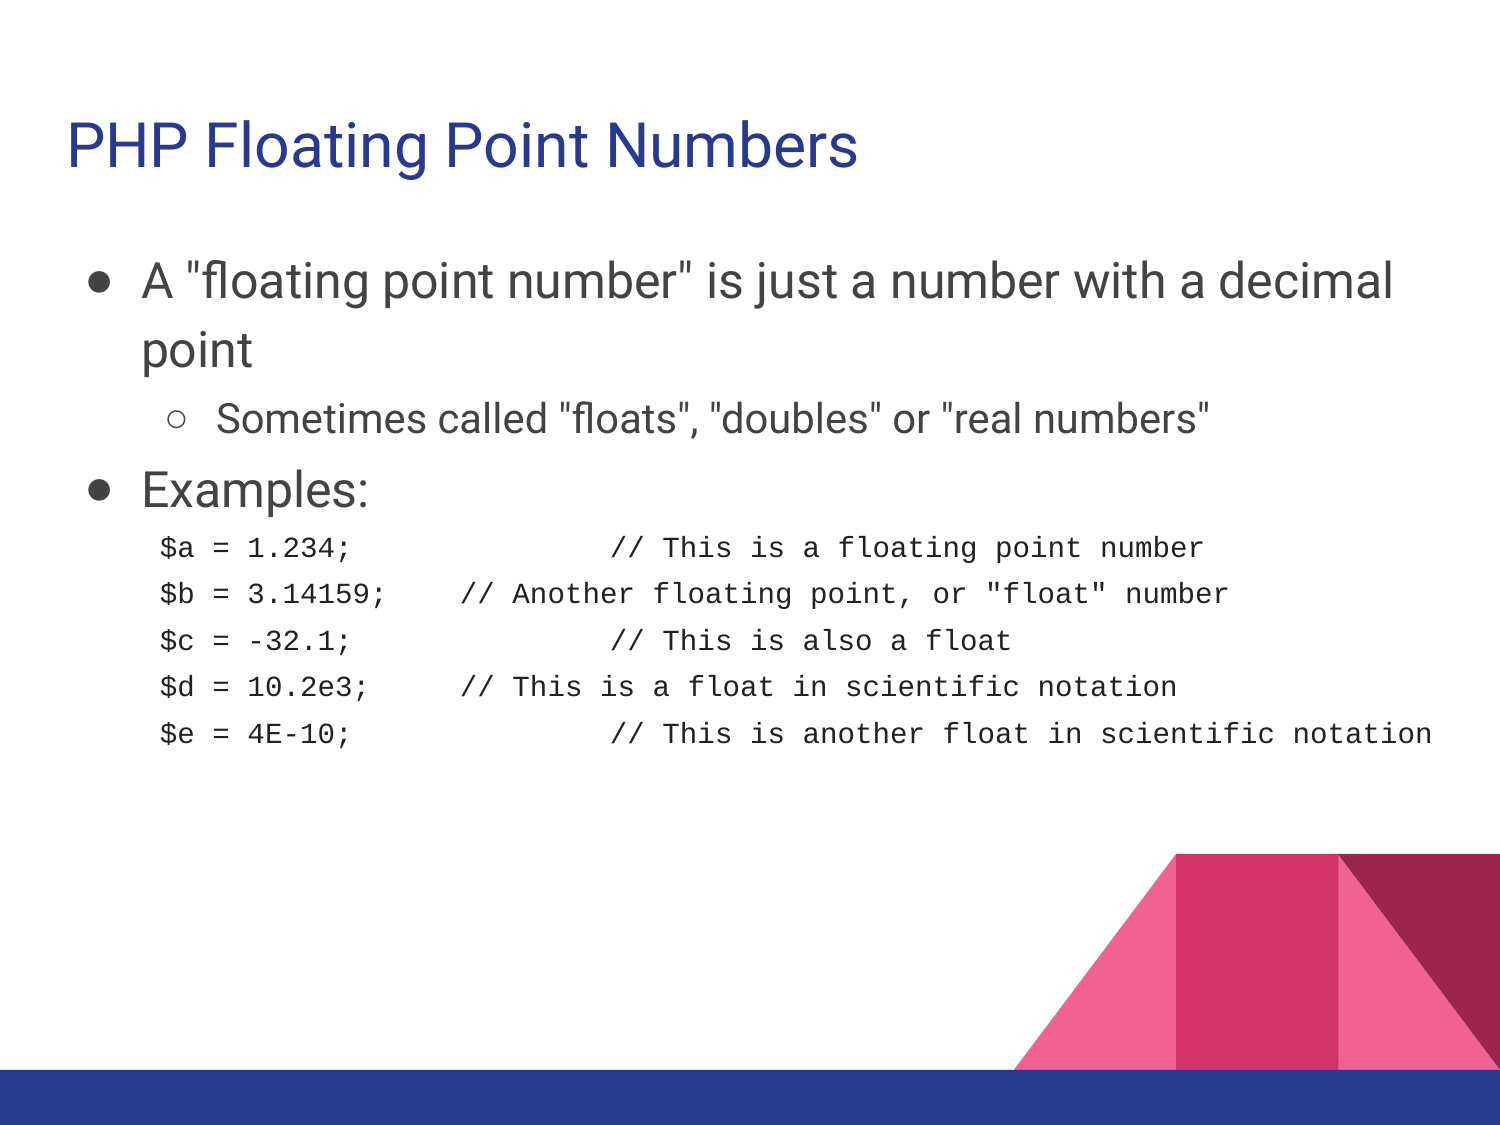

# PHP Floating Point Numbers
A "floating point number" is just a number with a decimal point
Sometimes called "floats", "doubles" or "real numbers"
Examples:
$a = 1.234;		// This is a floating point number
$b = 3.14159;	// Another floating point, or "float" number
$c = -32.1;		// This is also a float
$d = 10.2e3;	// This is a float in scientific notation
$e = 4E-10;		// This is another float in scientific notation